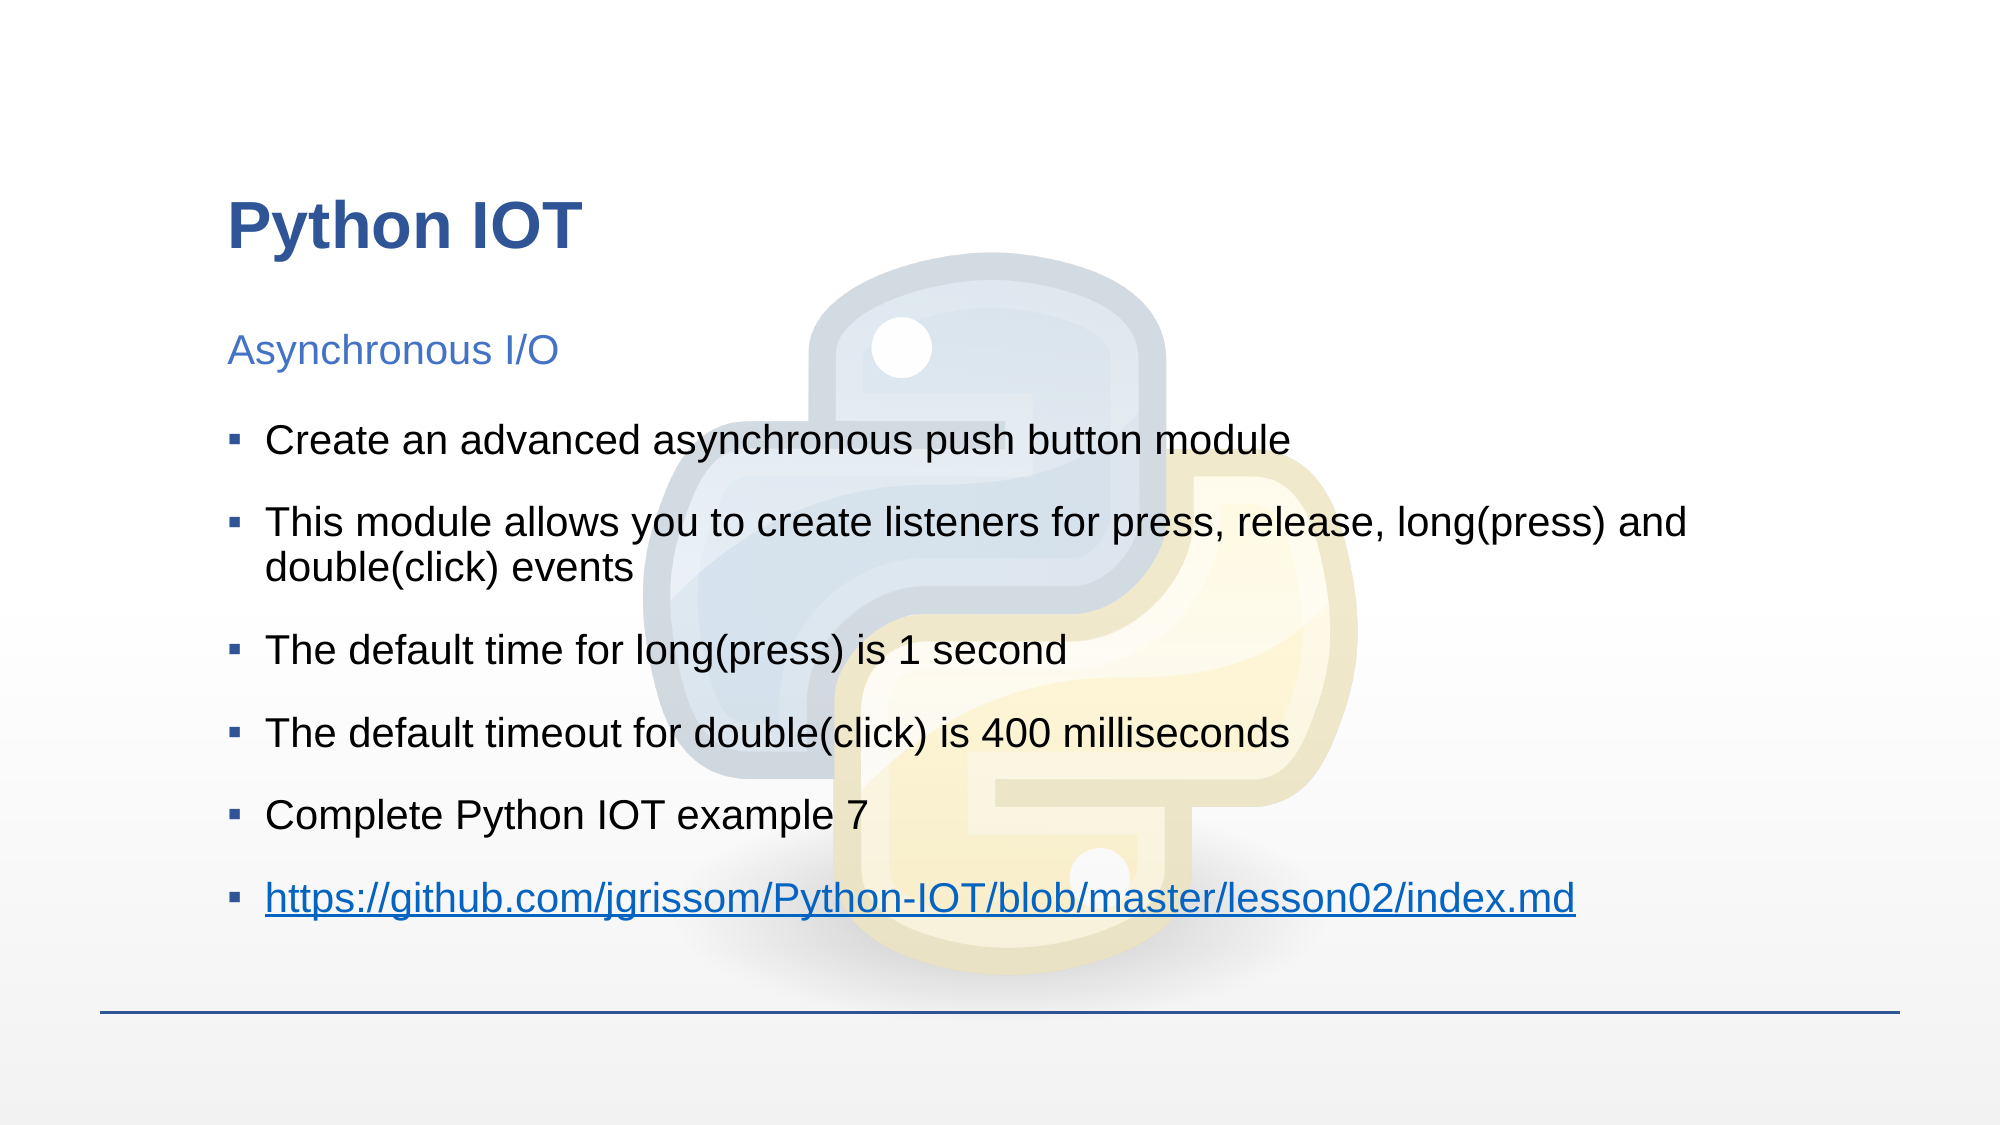

# Python IOT
Asynchronous I/O
Create an advanced asynchronous push button module
This module allows you to create listeners for press, release, long(press) and double(click) events
The default time for long(press) is 1 second
The default timeout for double(click) is 400 milliseconds
Complete Python IOT example 7
https://github.com/jgrissom/Python-IOT/blob/master/lesson02/index.md